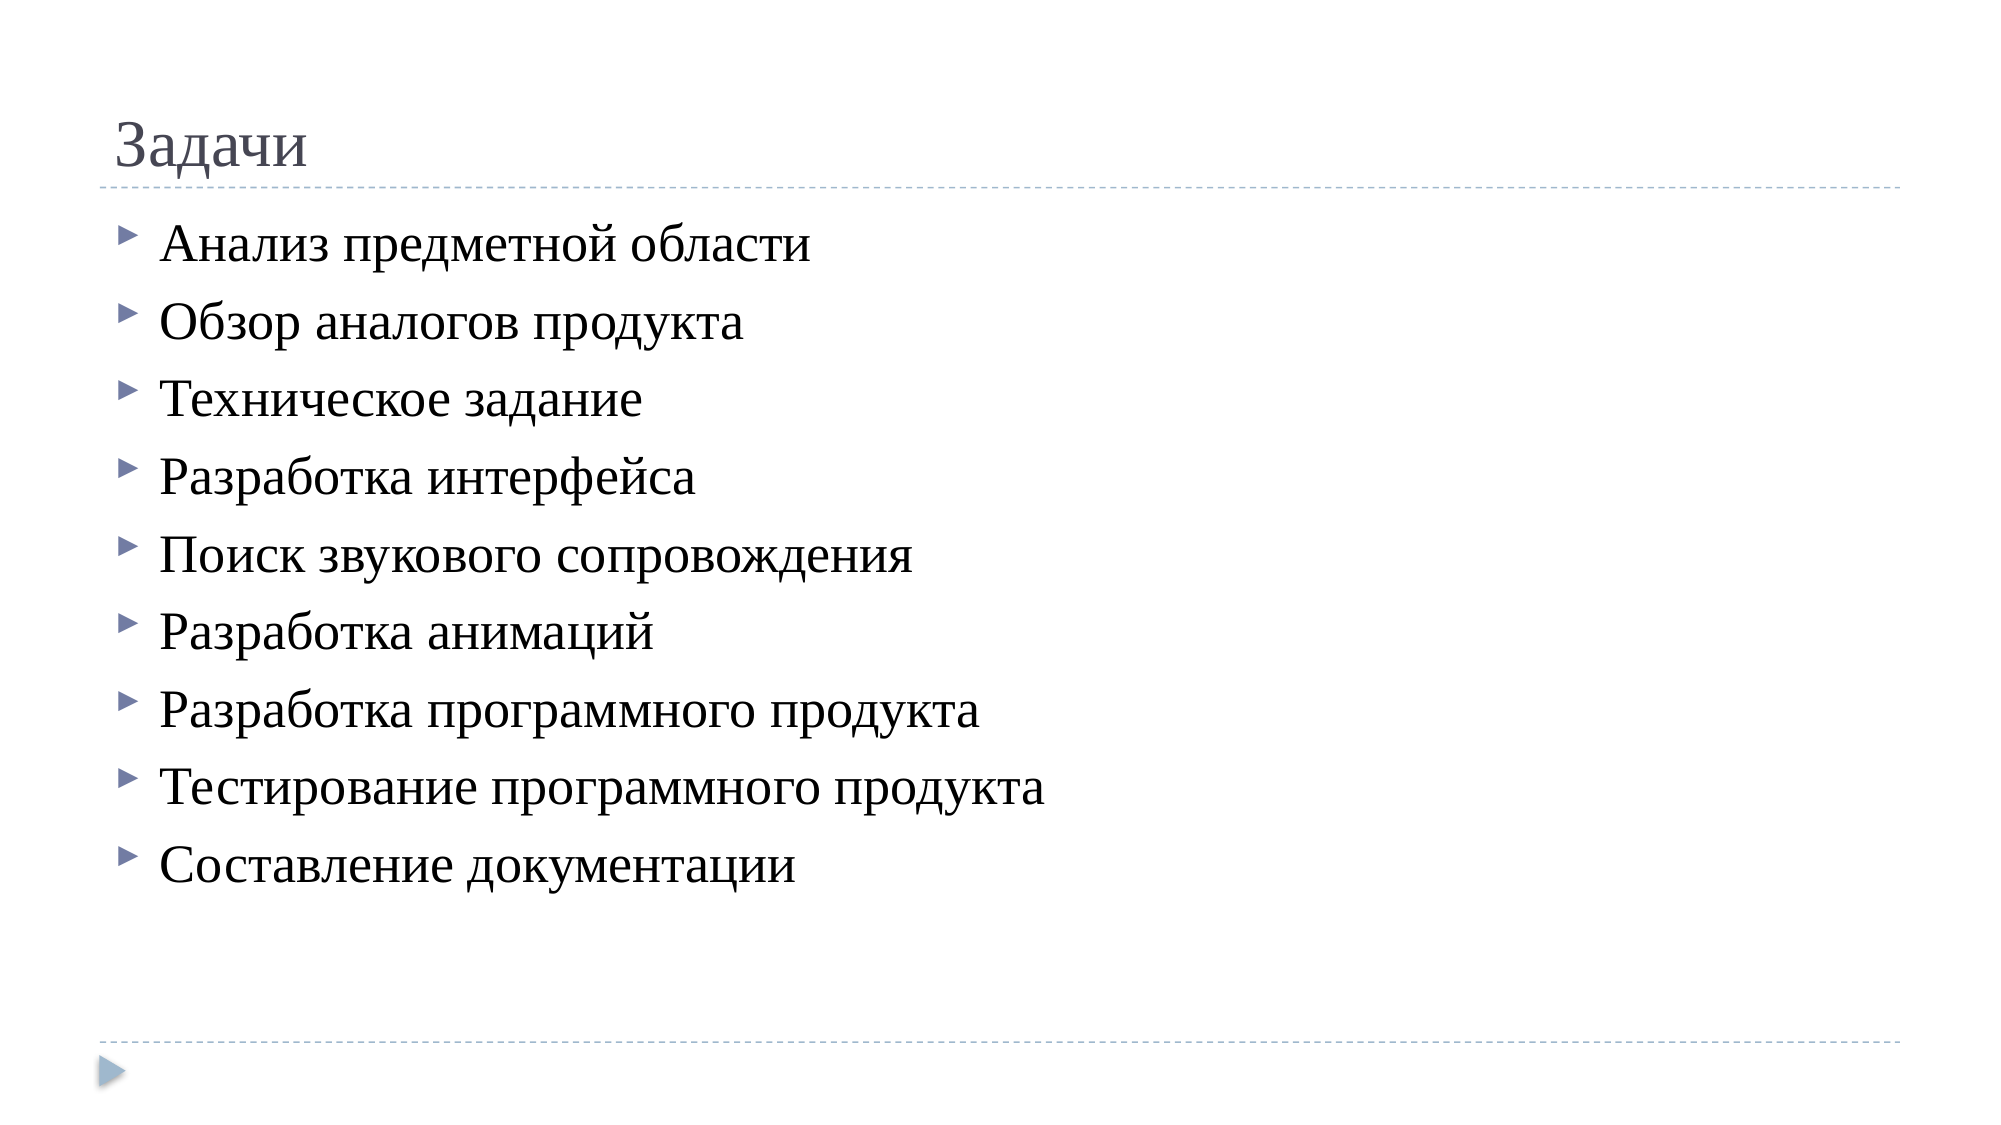

# Задачи
Анализ предметной области
Обзор аналогов продукта
Техническое задание
Разработка интерфейса
Поиск звукового сопровождения
Разработка анимаций
Разработка программного продукта
Тестирование программного продукта
Составление документации